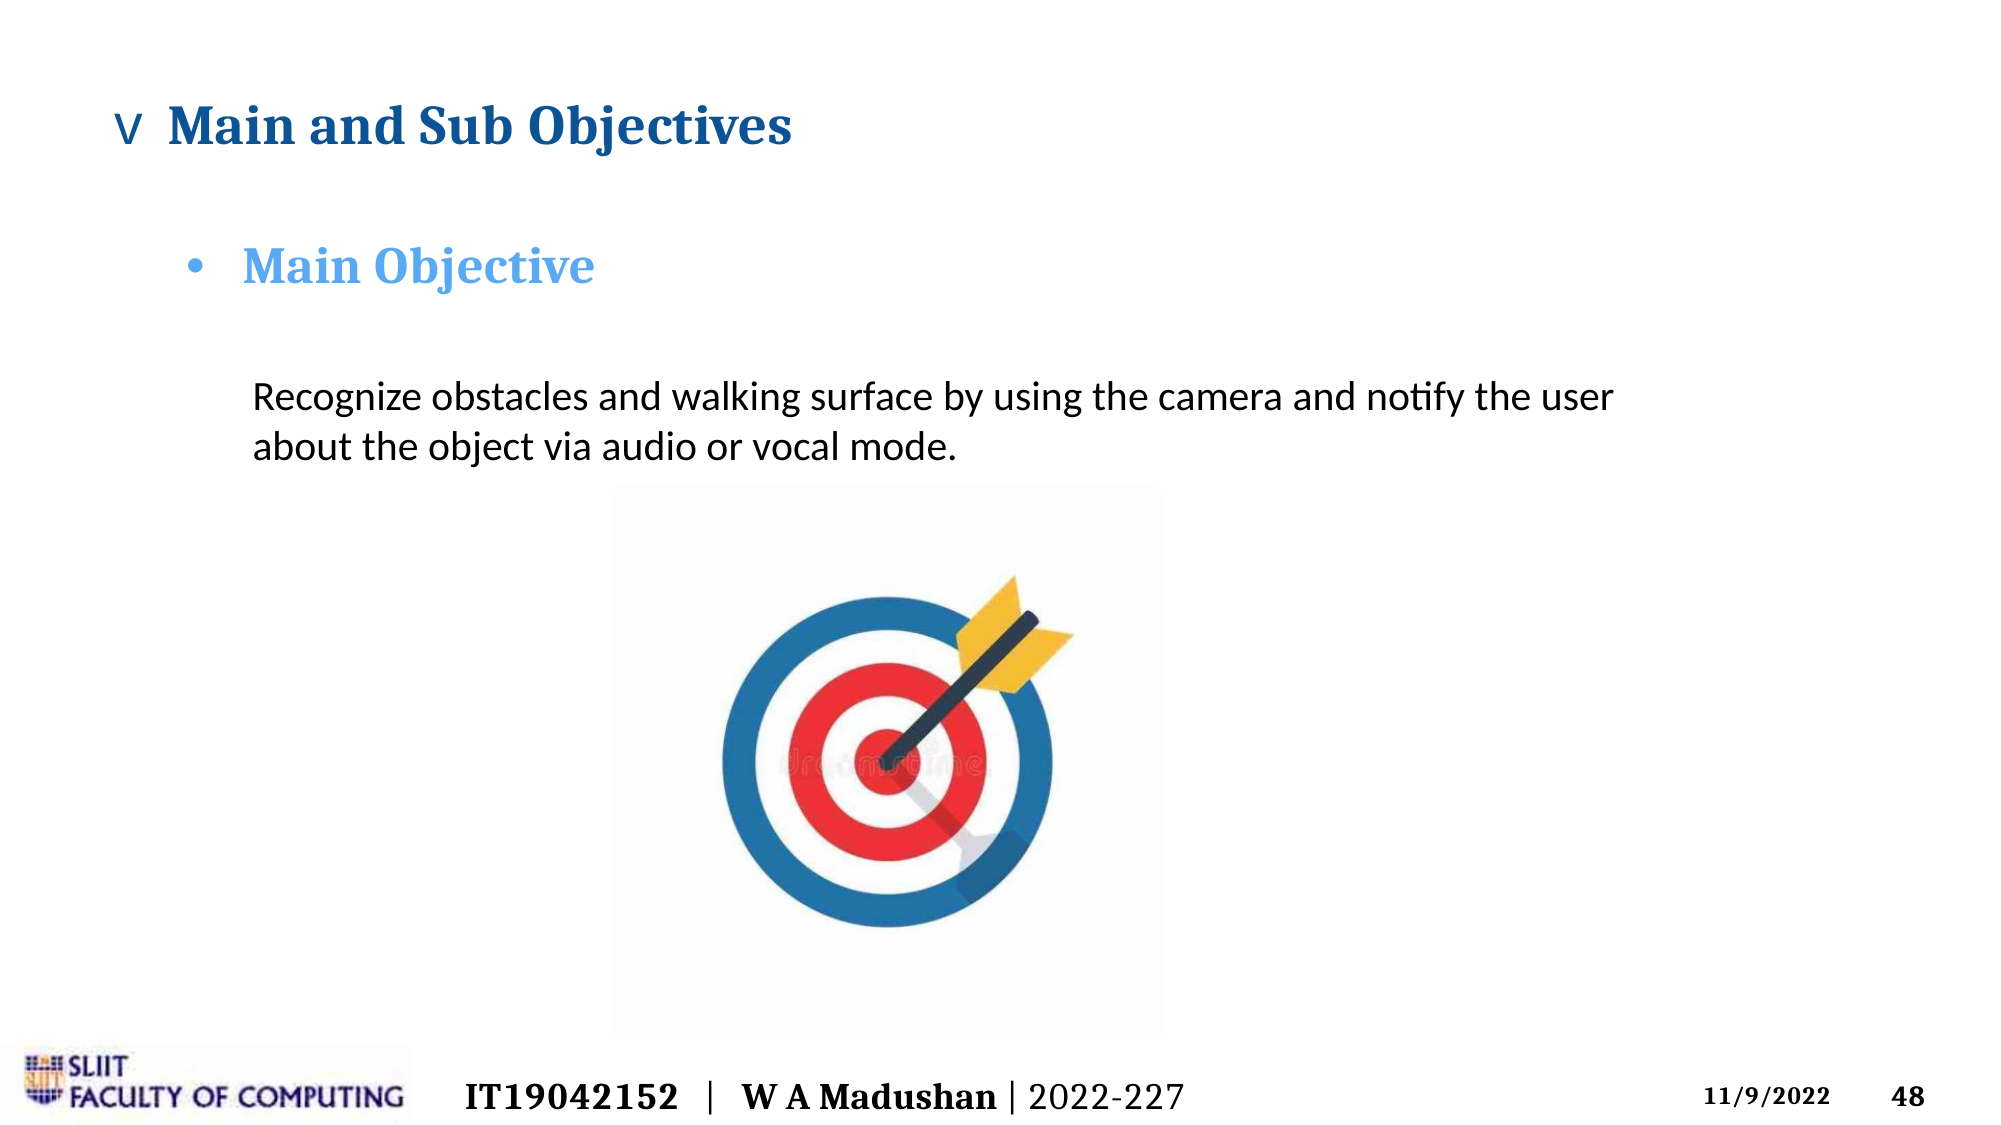

v Main and Sub Objectives
• Main Objective
Recognize obstacles and walking surface by using the camera and notify the user
about the object via audio or vocal mode.
IT19042152 | W A Madushan | 2022-227
48
11/9/2022